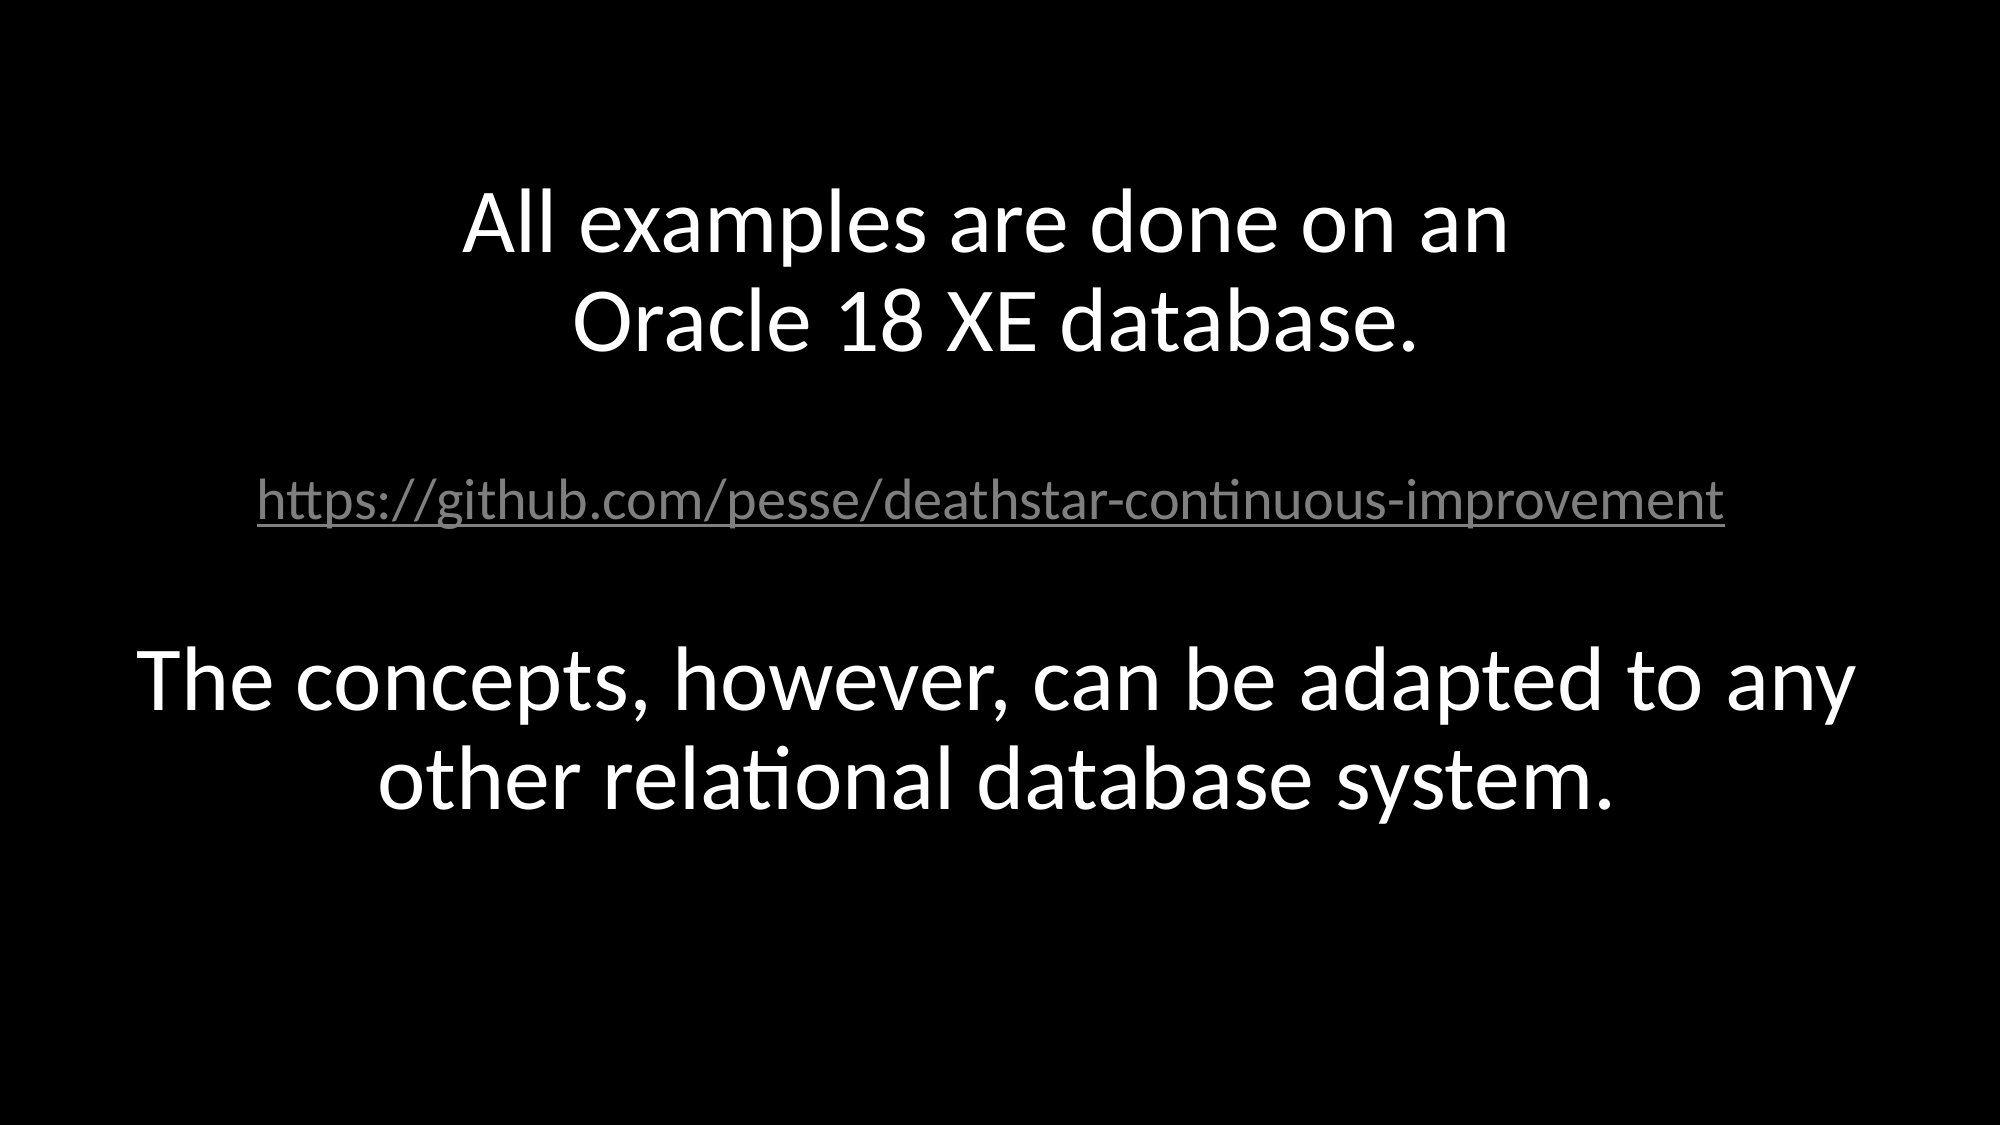

# All examples are done on an Oracle 18 XE database. https://github.com/pesse/deathstar-continuous-improvement The concepts, however, can be adapted to any other relational database system.